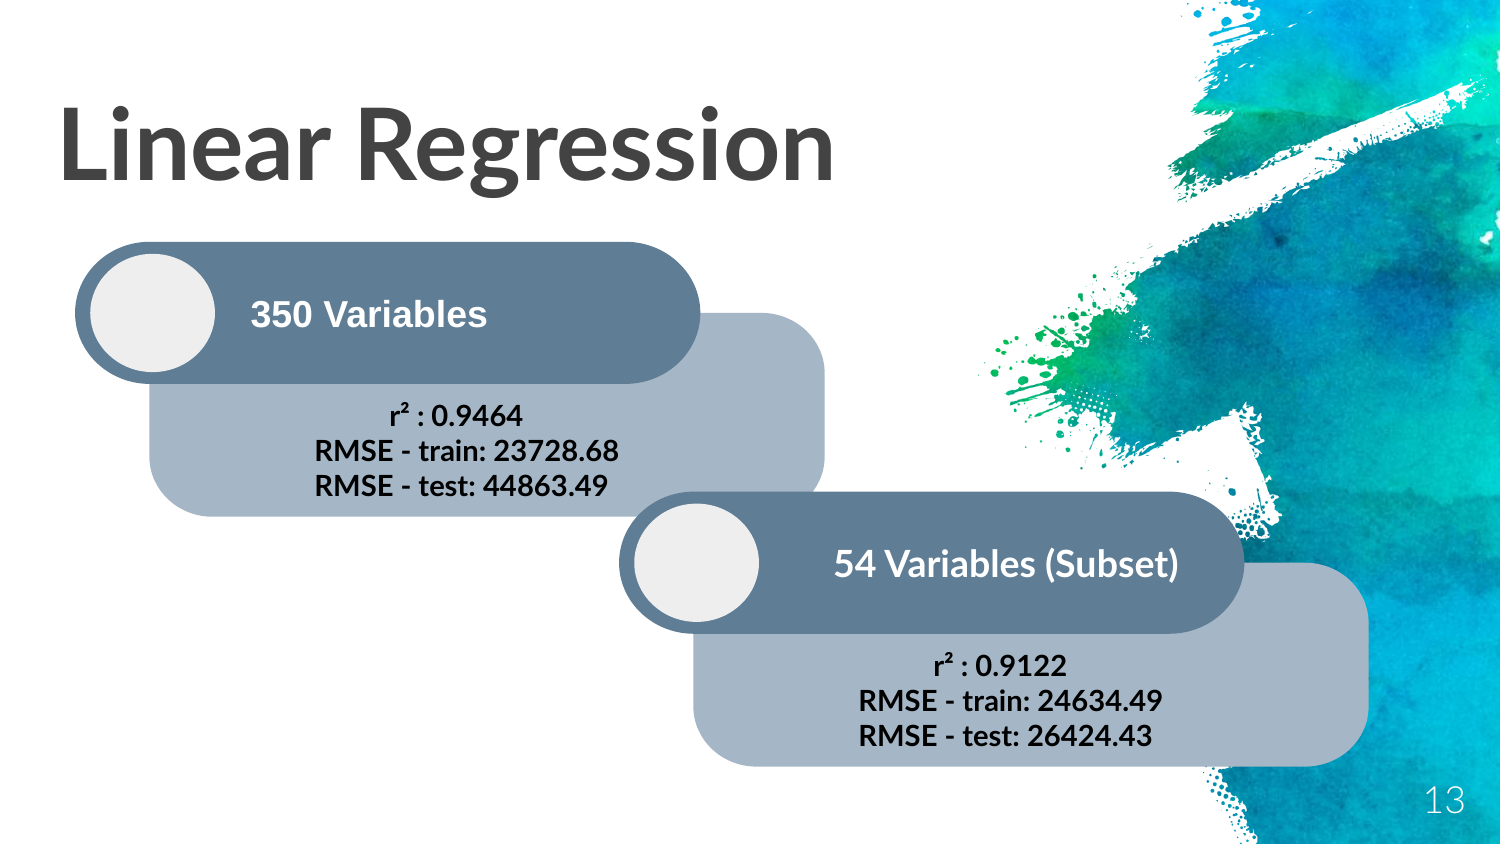

# Linear Regression
35-0	 350 Variables

r² : 0.9464
RMSE - train: 23728.68
RMSE - test: 44863.49
       54 Variables (Subset)

r² : 0.9122
RMSE - train: 24634.49
RMSE - test: 26424.43

13